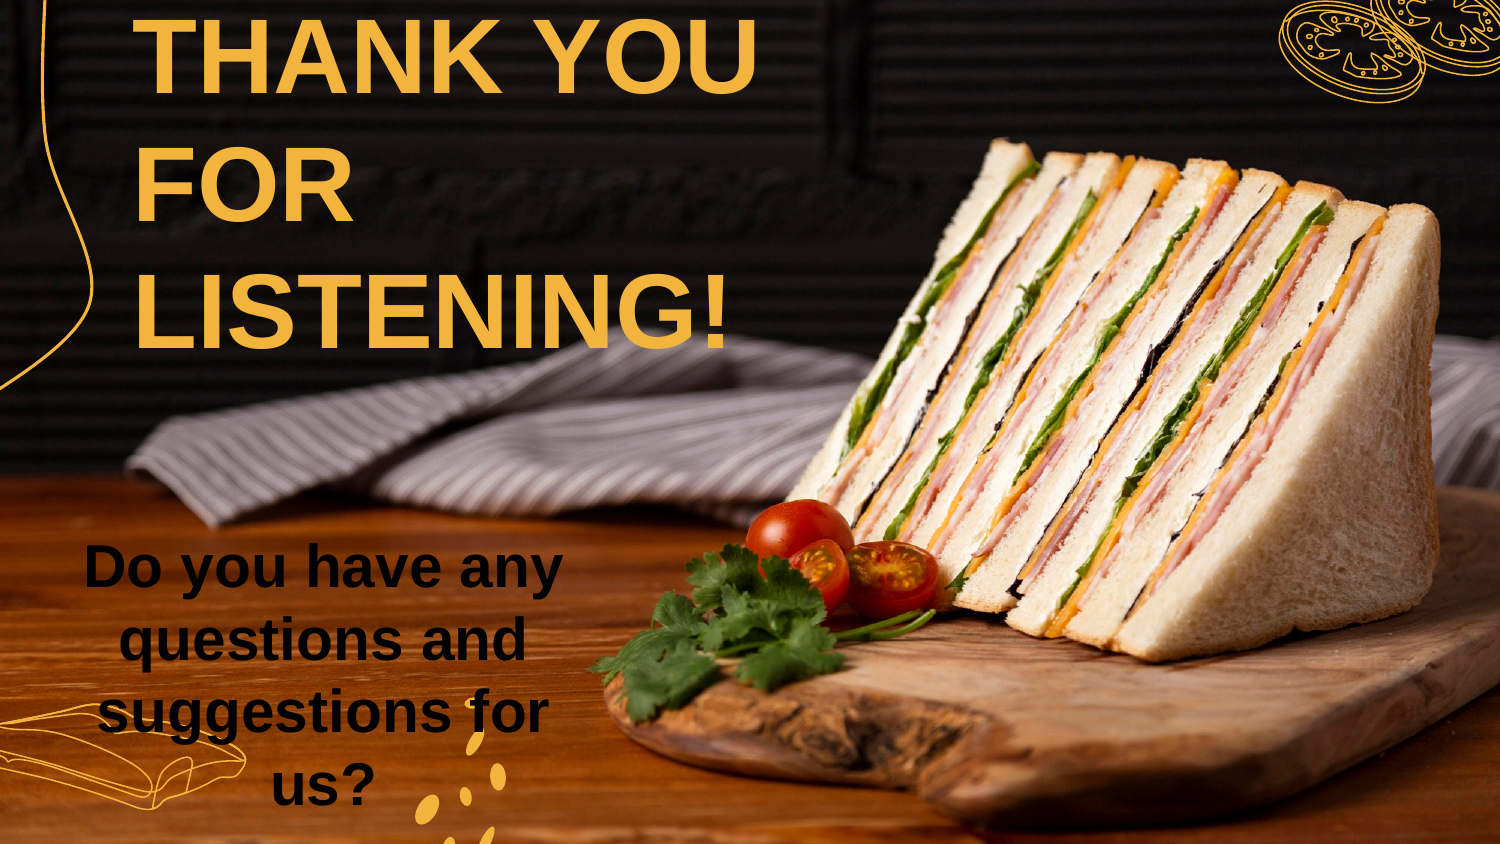

THANK YOU FOR LISTENING!

Do you have any questions and suggestions for us?